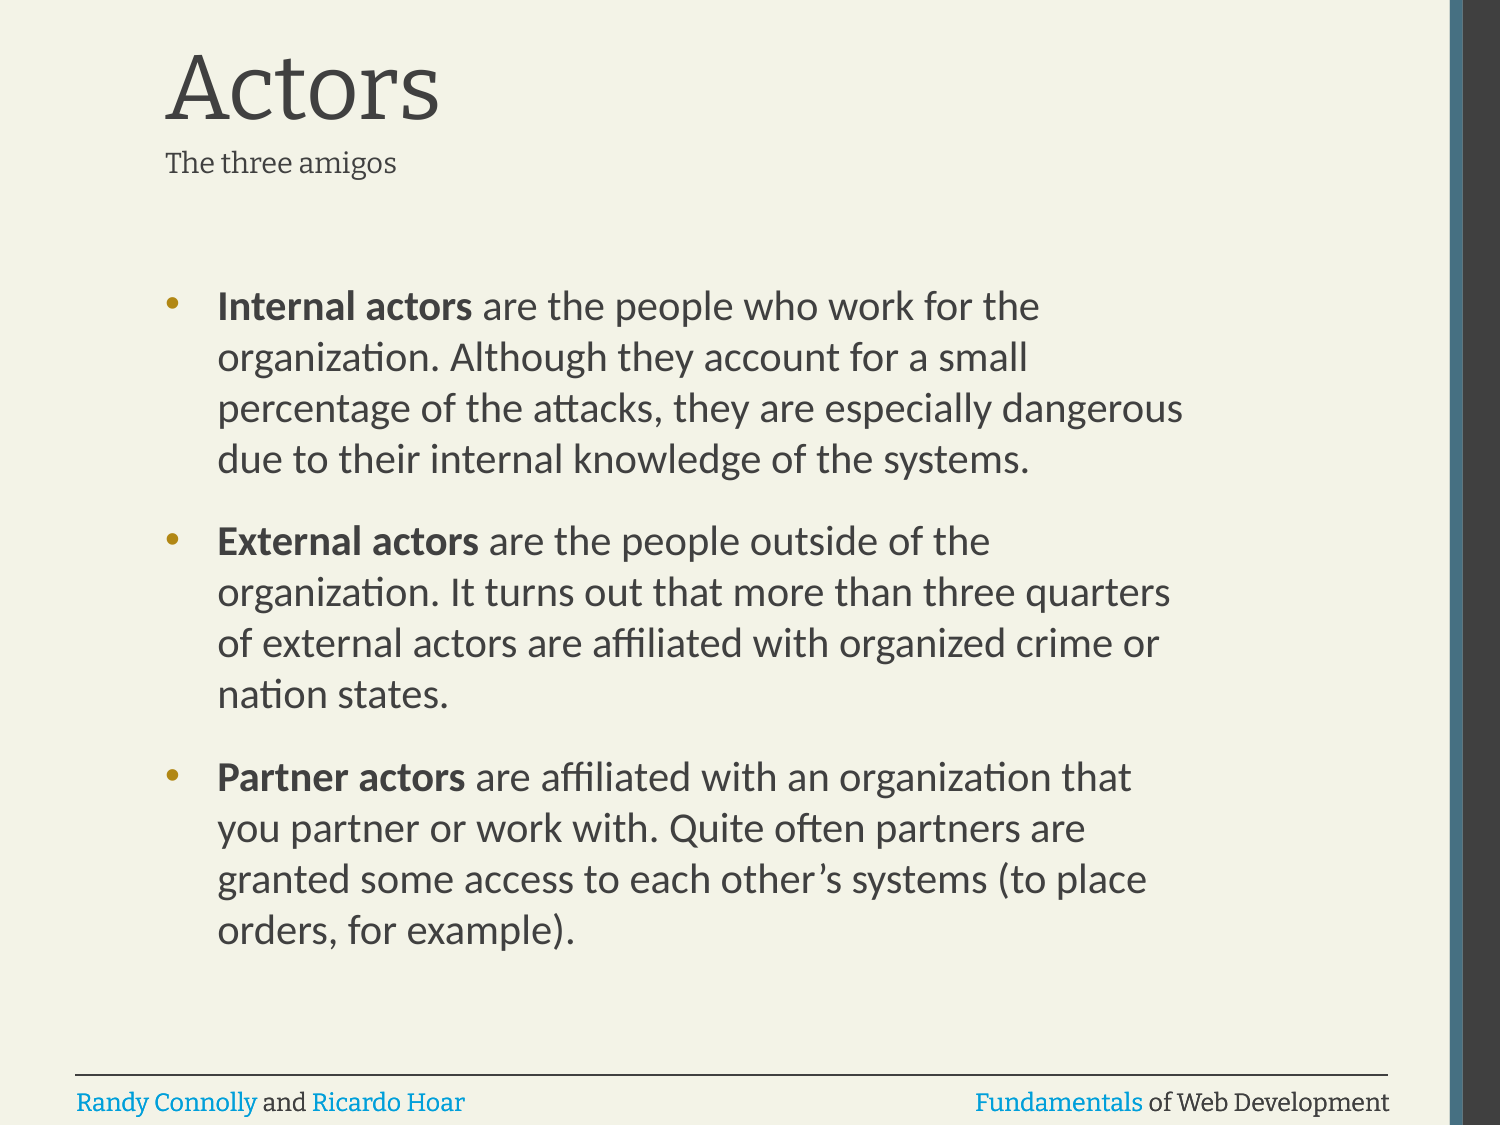

# Actors
The three amigos
Internal actors are the people who work for the organization. Although they account for a small percentage of the attacks, they are especially dangerous due to their internal knowledge of the systems.
External actors are the people outside of the organization. It turns out that more than three quarters of external actors are affiliated with organized crime or nation states.
Partner actors are affiliated with an organization that you partner or work with. Quite often partners are granted some access to each other’s systems (to place orders, for example).